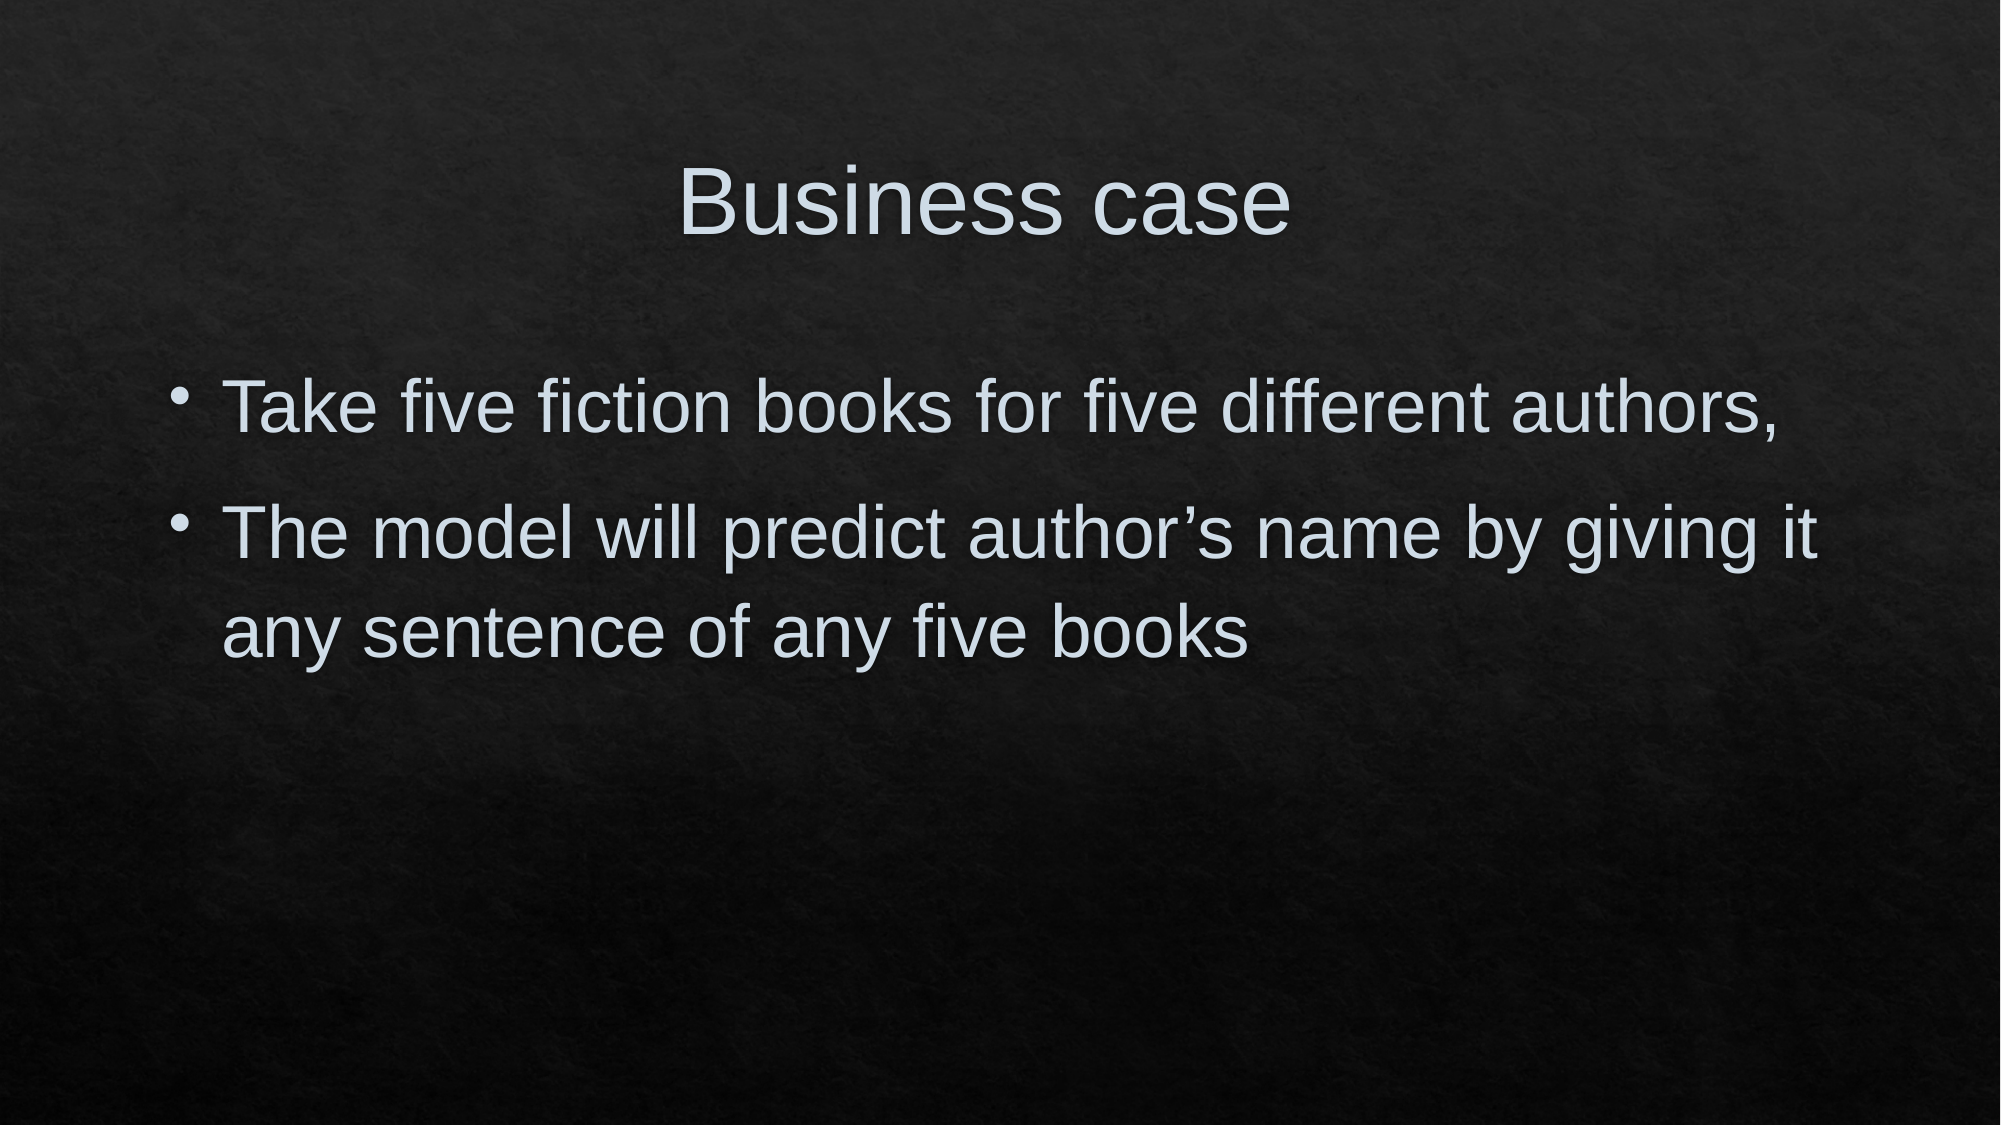

# Business case
Take five fiction books for five different authors,
The model will predict author’s name by giving it any sentence of any five books